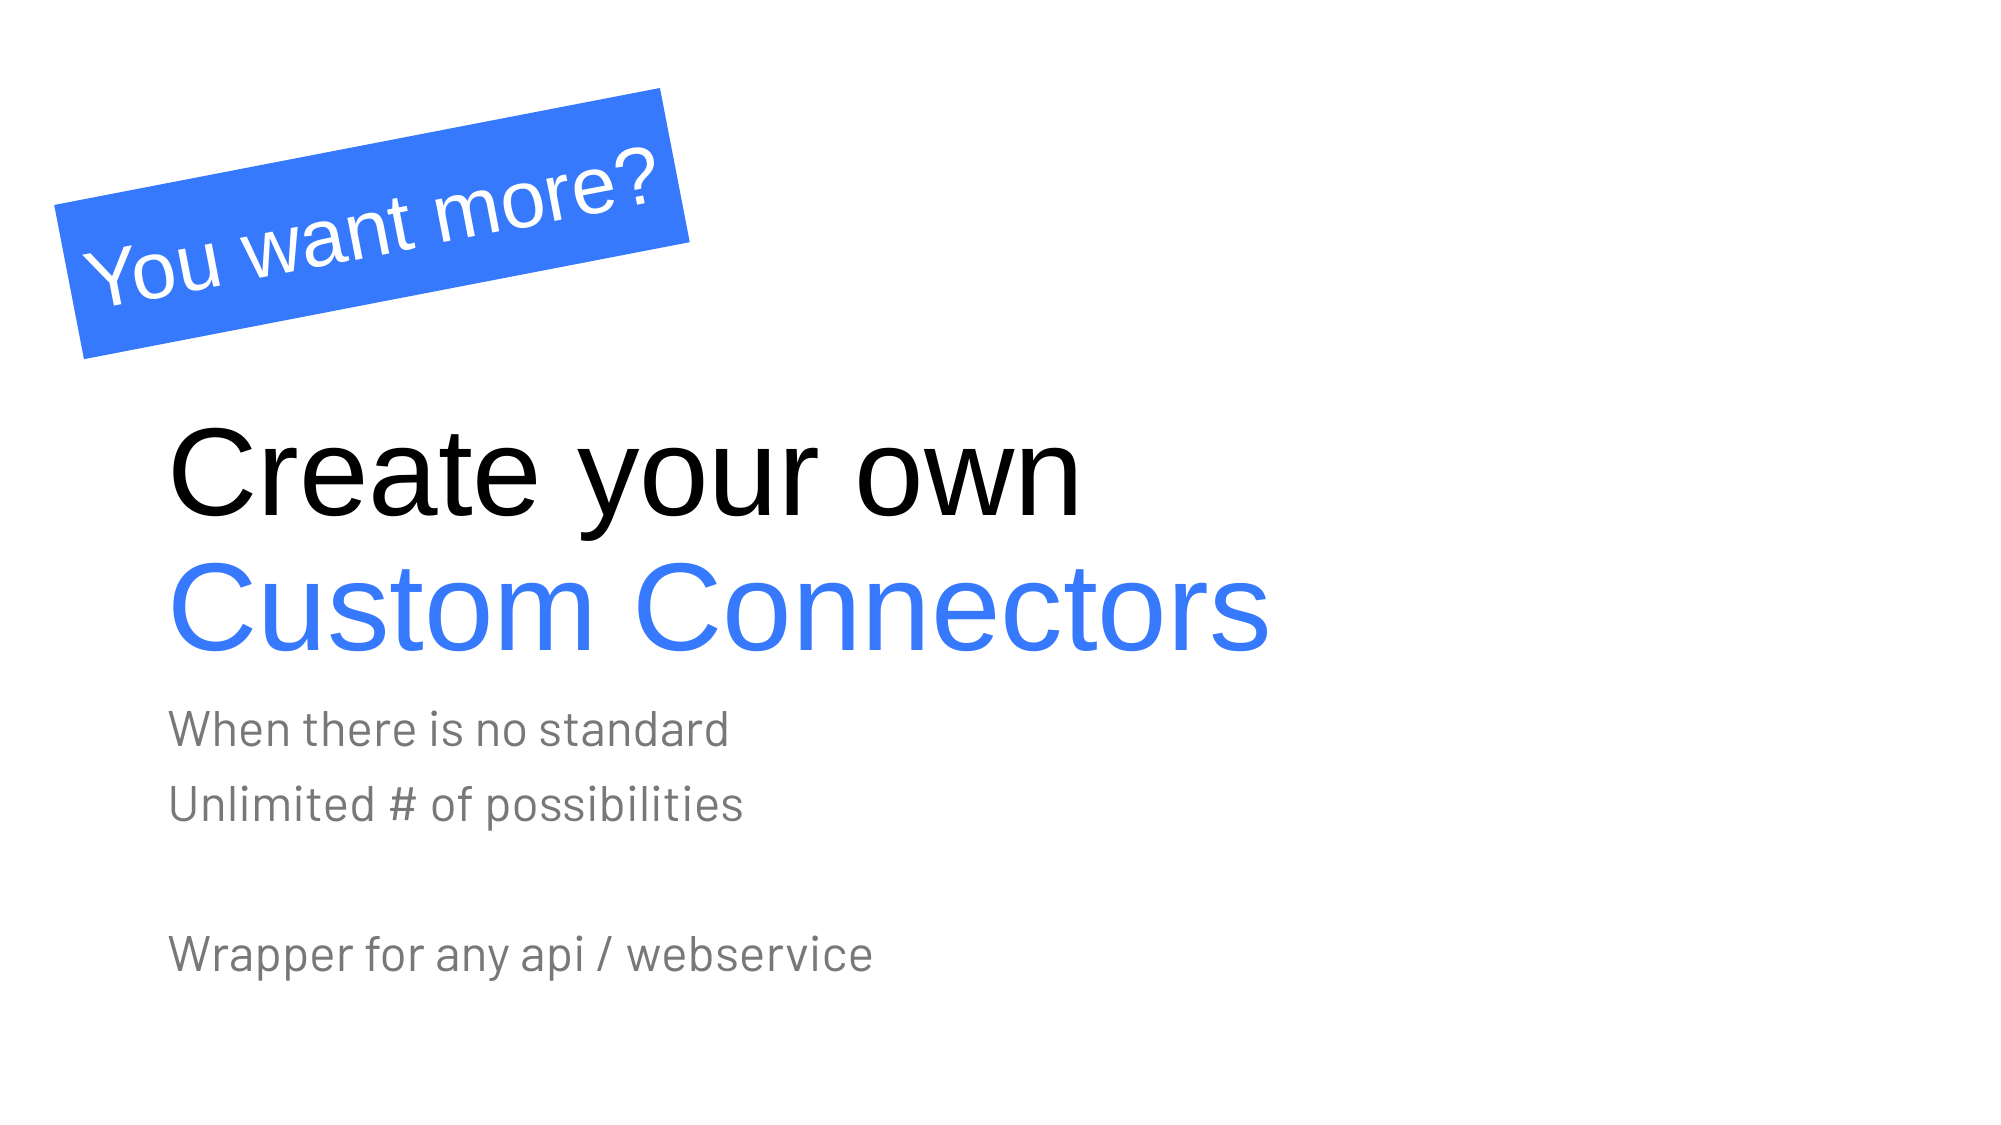

You want more?
# Create your own Custom Connectors
When there is no standard
Unlimited # of possibilities

Wrapper for any api / webservice